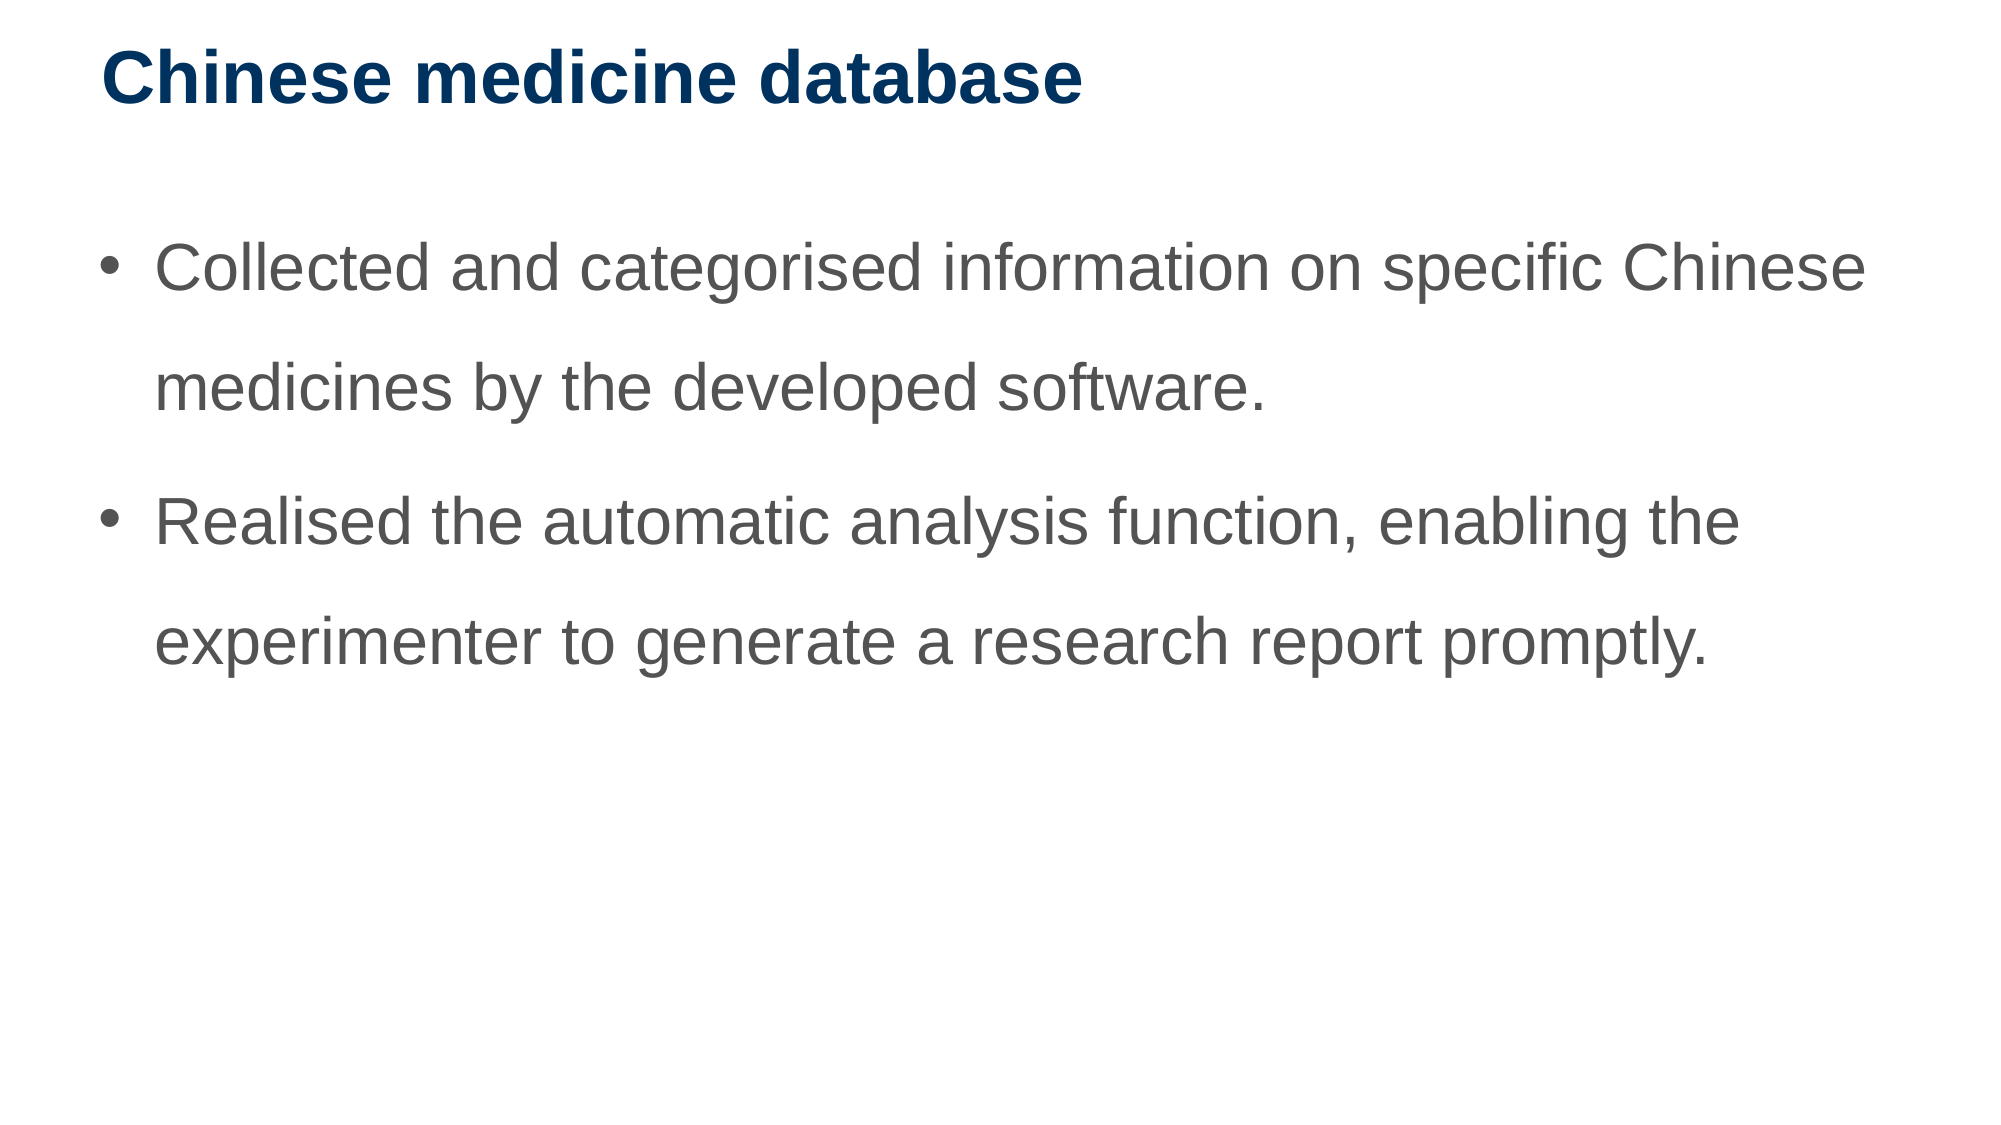

# Chinese medicine database
Collected and categorised information on specific Chinese medicines by the developed software.
Realised the automatic analysis function, enabling the experimenter to generate a research report promptly.